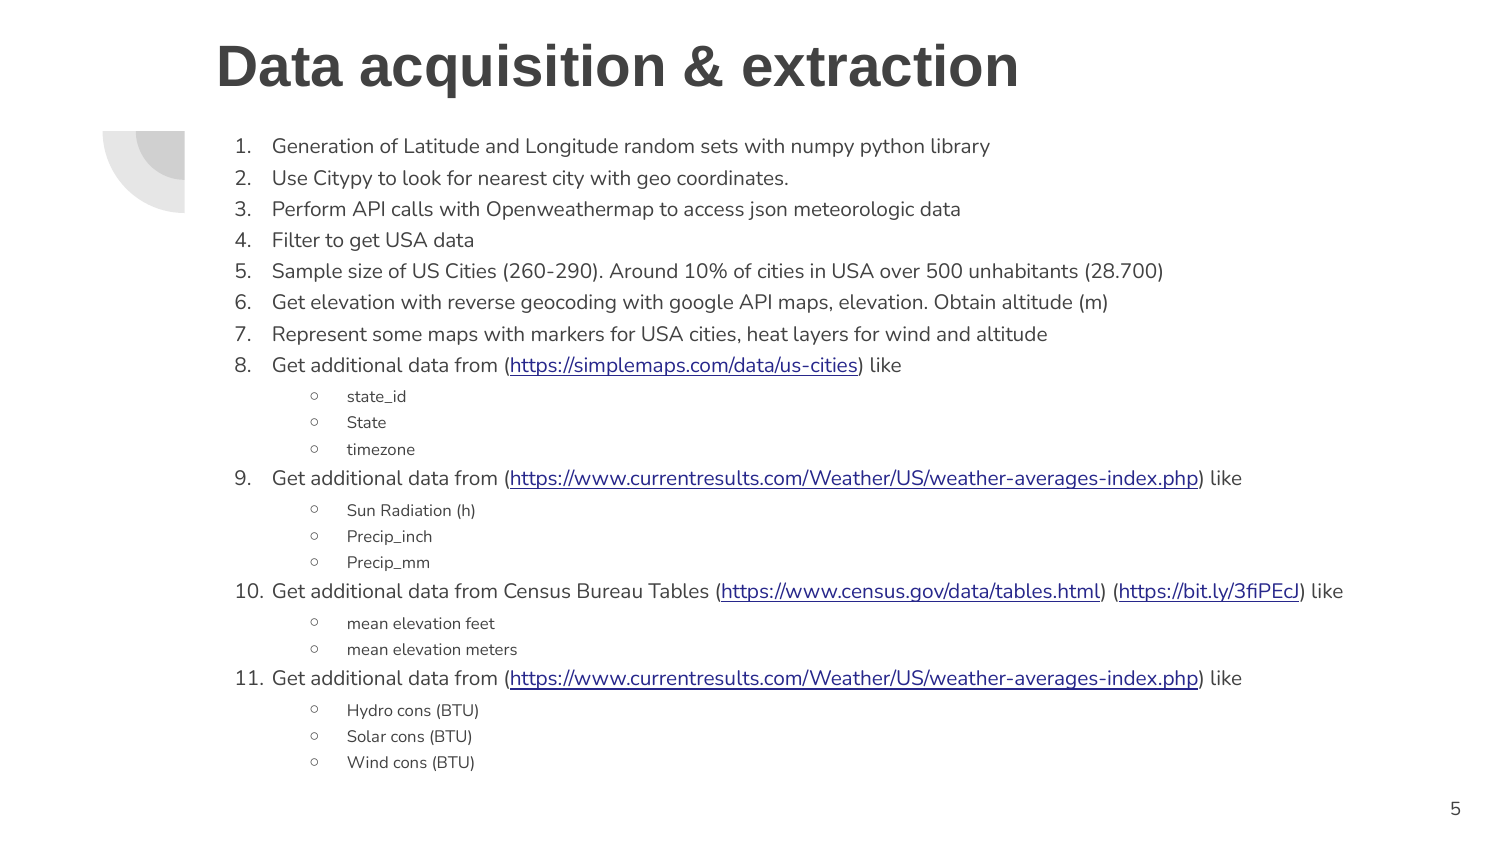

# Data acquisition & extraction
Generation of Latitude and Longitude random sets with numpy python library
Use Citypy to look for nearest city with geo coordinates.
Perform API calls with Openweathermap to access json meteorologic data
Filter to get USA data
Sample size of US Cities (260-290). Around 10% of cities in USA over 500 unhabitants (28.700)
Get elevation with reverse geocoding with google API maps, elevation. Obtain altitude (m)
Represent some maps with markers for USA cities, heat layers for wind and altitude
Get additional data from (https://simplemaps.com/data/us-cities) like
state_id
State
timezone
Get additional data from (https://www.currentresults.com/Weather/US/weather-averages-index.php) like
Sun Radiation (h)
Precip_inch
Precip_mm
Get additional data from Census Bureau Tables (https://www.census.gov/data/tables.html) (https://bit.ly/3fiPEcJ) like
mean elevation feet
mean elevation meters
Get additional data from (https://www.currentresults.com/Weather/US/weather-averages-index.php) like
Hydro cons (BTU)
Solar cons (BTU)
Wind cons (BTU)
5